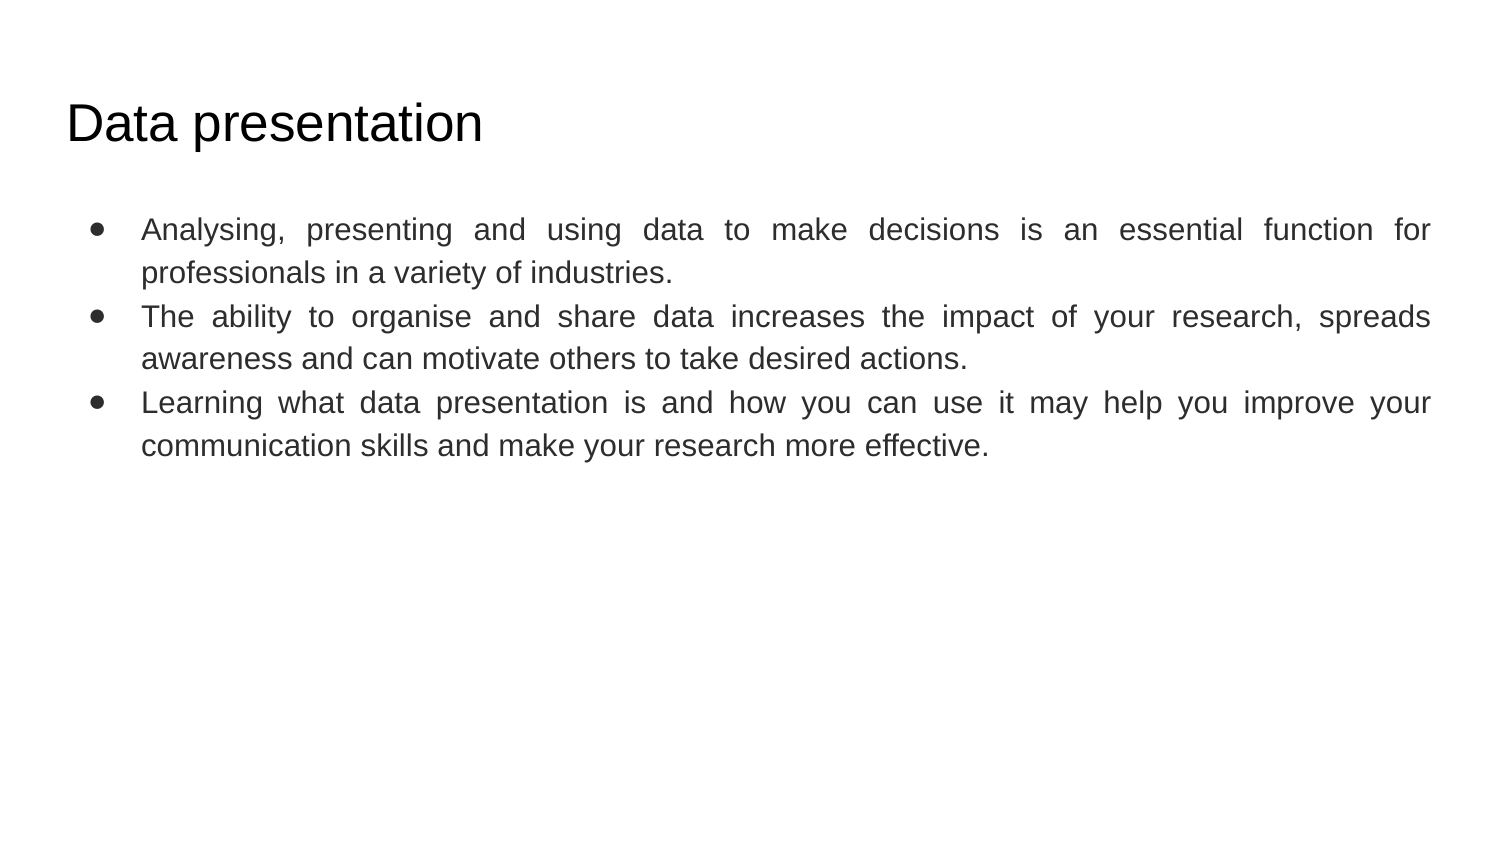

# Data presentation
Analysing, presenting and using data to make decisions is an essential function for professionals in a variety of industries.
The ability to organise and share data increases the impact of your research, spreads awareness and can motivate others to take desired actions.
Learning what data presentation is and how you can use it may help you improve your communication skills and make your research more effective.